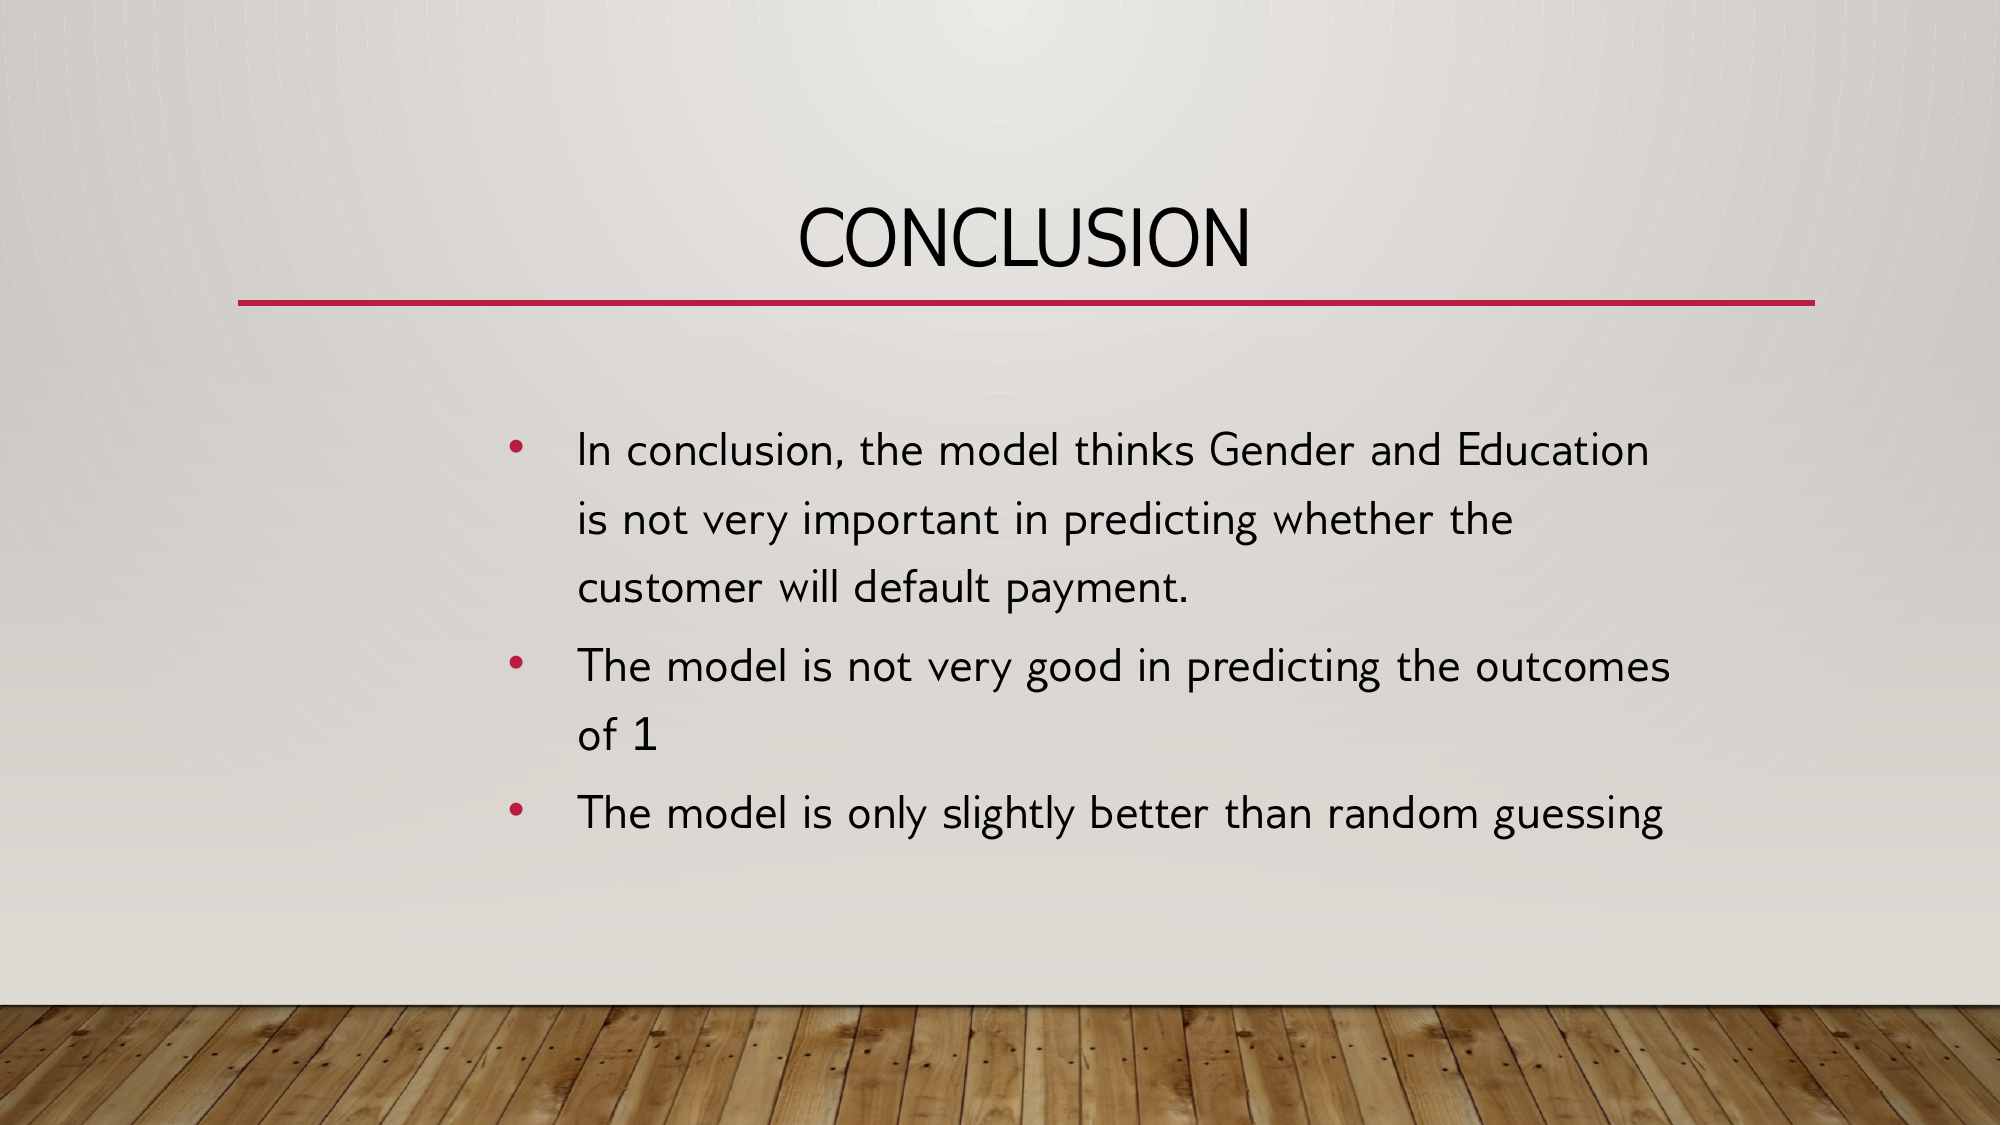

# Conclusion

In conclusion, the model thinks Gender and Education is not very important in predicting whether the customer will default payment.
The model is not very good in predicting the outcomes of 1
The model is only slightly better than random guessing